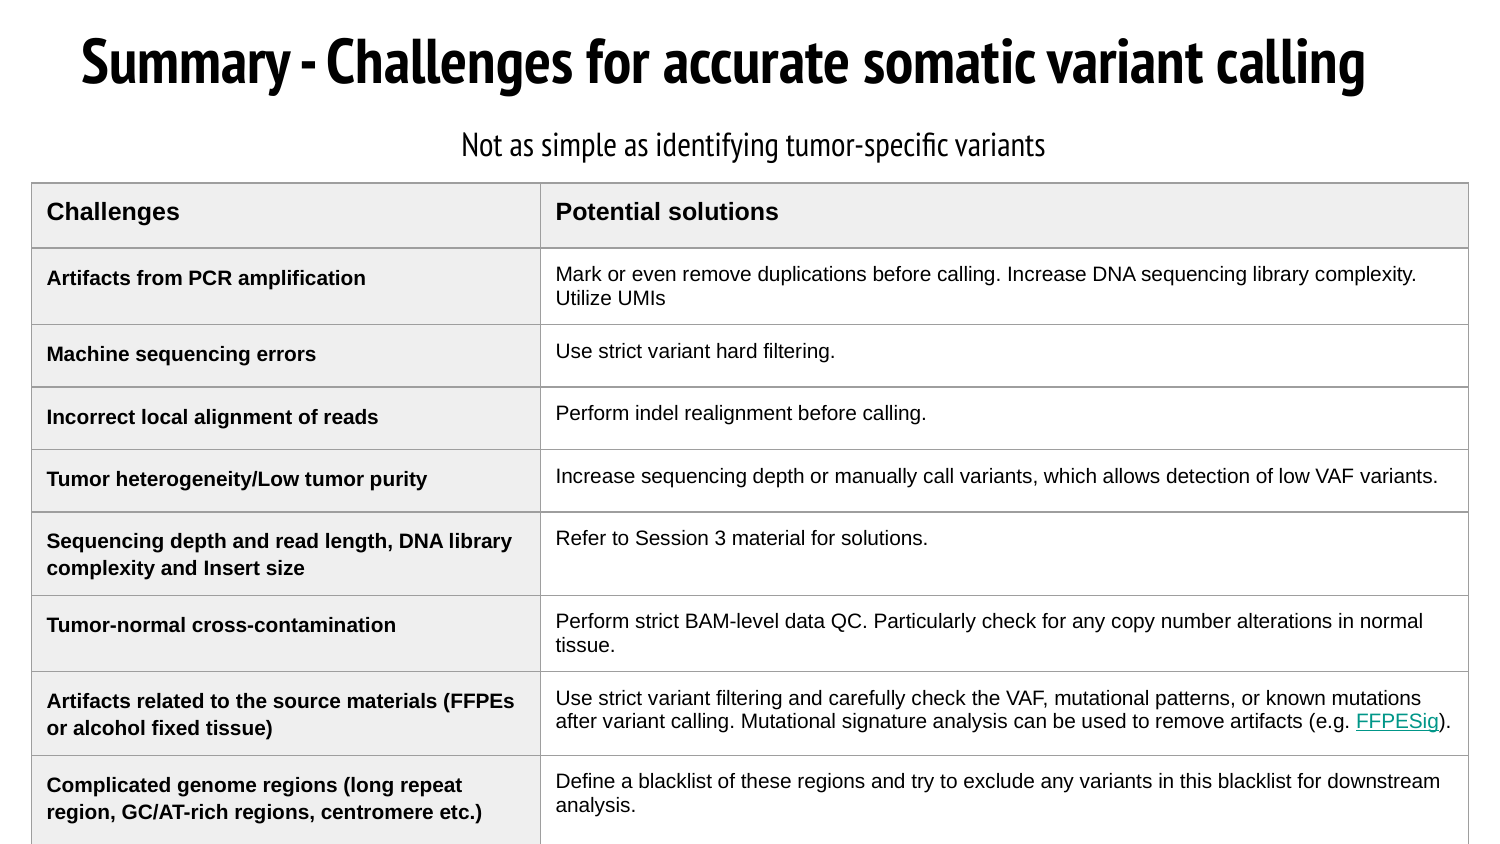

# Summary - Challenges for accurate somatic variant calling
Not as simple as identifying tumor-specific variants
| Challenges | Potential solutions |
| --- | --- |
| Artifacts from PCR amplification | Mark or even remove duplications before calling. Increase DNA sequencing library complexity. Utilize UMIs |
| Machine sequencing errors | Use strict variant hard filtering. |
| Incorrect local alignment of reads | Perform indel realignment before calling. |
| Tumor heterogeneity/Low tumor purity | Increase sequencing depth or manually call variants, which allows detection of low VAF variants. |
| Sequencing depth and read length, DNA library complexity and Insert size | Refer to Session 3 material for solutions. |
| Tumor-normal cross-contamination | Perform strict BAM-level data QC. Particularly check for any copy number alterations in normal tissue. |
| Artifacts related to the source materials (FFPEs or alcohol fixed tissue) | Use strict variant filtering and carefully check the VAF, mutational patterns, or known mutations after variant calling. Mutational signature analysis can be used to remove artifacts (e.g. FFPESig). |
| Complicated genome regions (long repeat region, GC/AT-rich regions, centromere etc.) | Define a blacklist of these regions and try to exclude any variants in this blacklist for downstream analysis. |